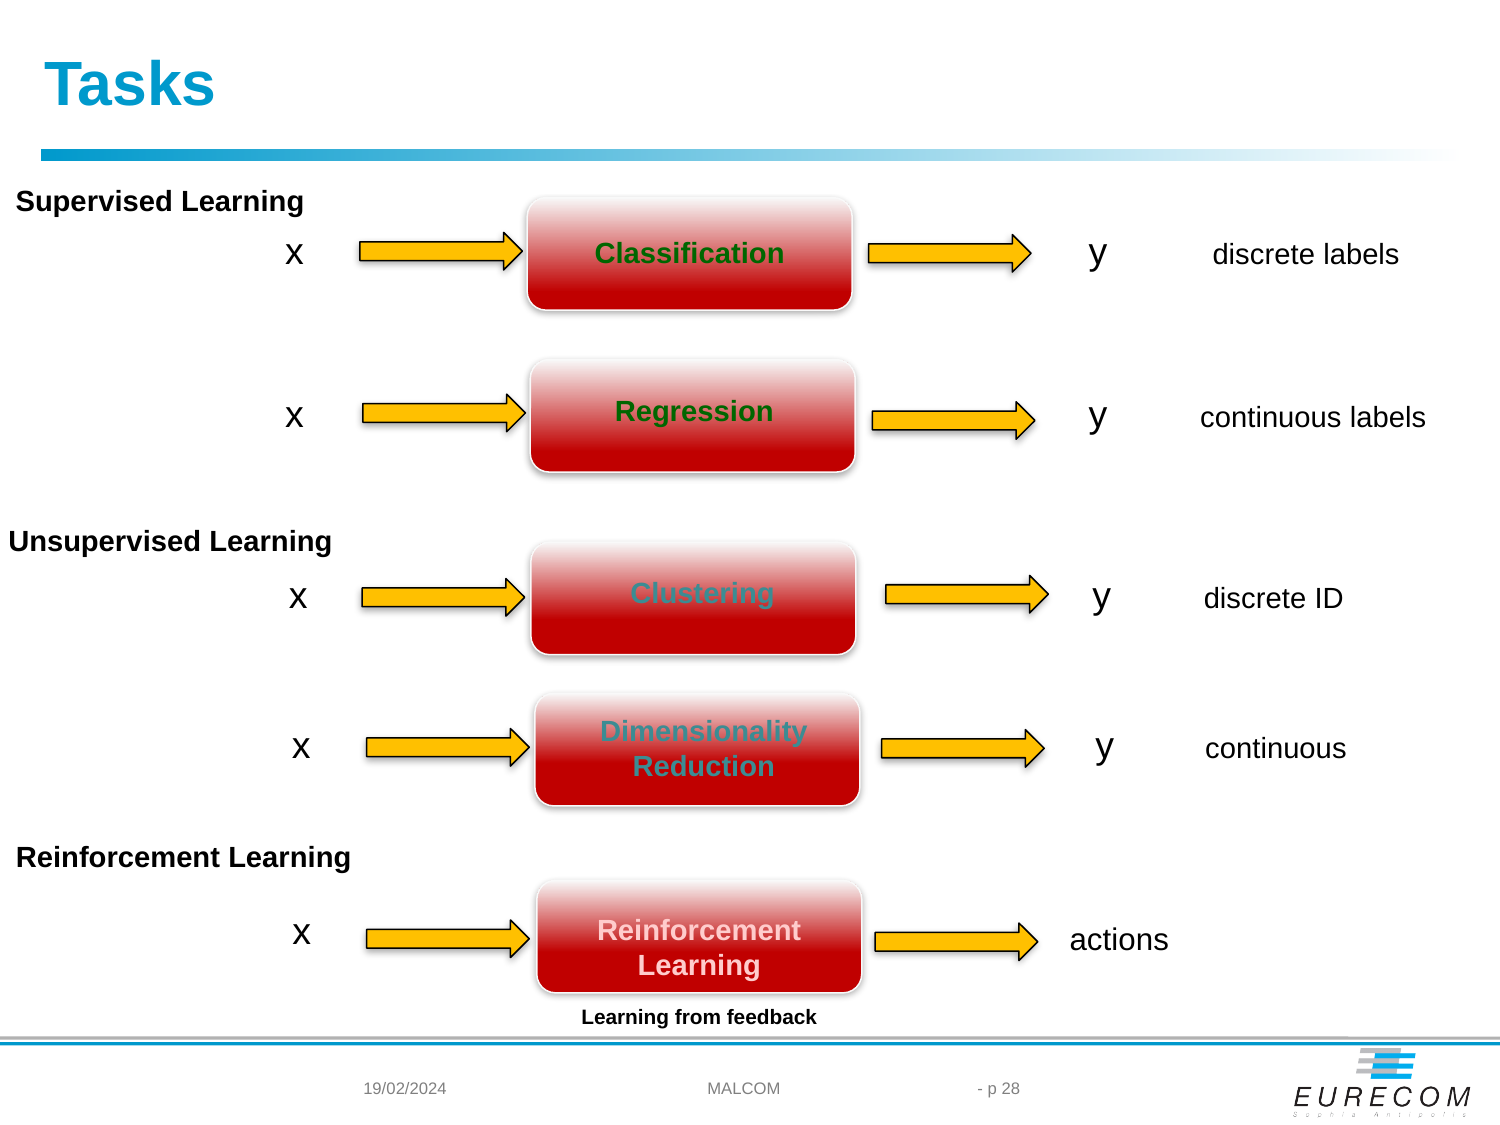

Tasks
Supervised Learning

x
y
Classification
discrete labels

x
y
Regression
continuous labels

Unsupervised Learning

x
y
Clustering
discrete ID

Dimensionality
Reduction
x
y
continuous

Reinforcement Learning

x
Reinforcement Learning
actions

Learning from feedback
19/02/2024
MALCOM
- p 28